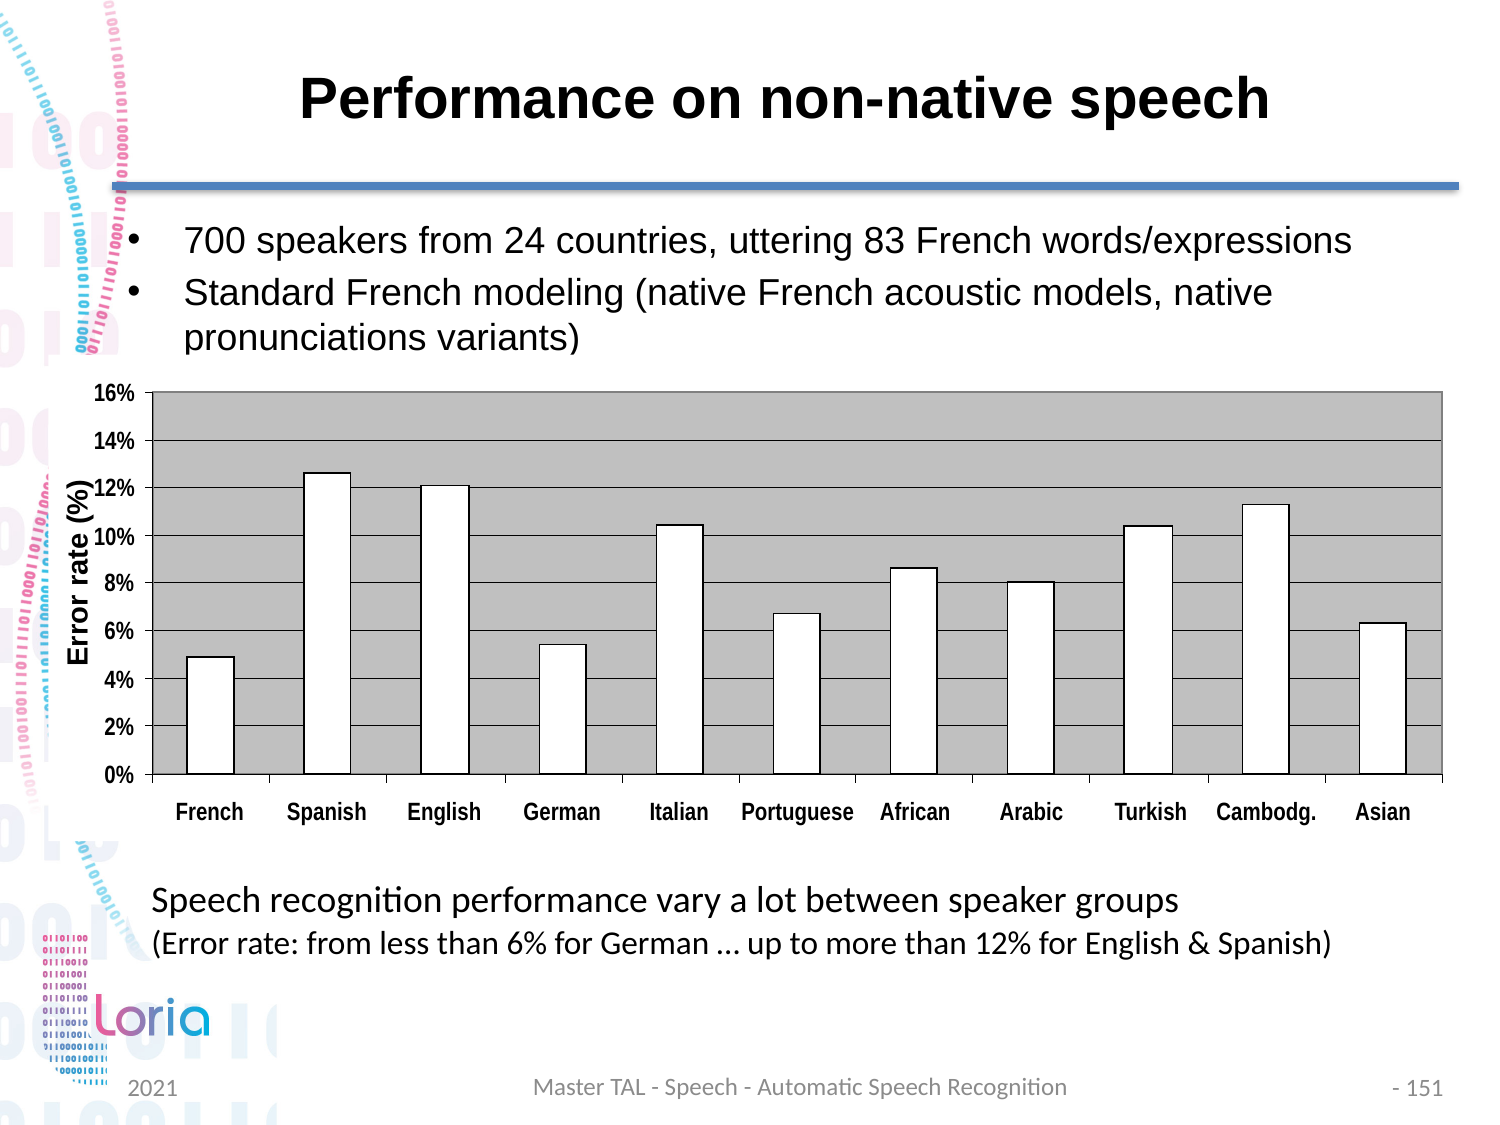

# Performance on non-native speech
700 speakers from 24 countries, uttering 83 French words/expressions
Standard French modeling (native French acoustic models, native pronunciations variants)

16%

14%

12%

10%

Error rate (%)
8%

6%

4%

2%

0%

French
Spanish
English
German
Italian
Portuguese
African
Arabic
Turkish
Cambodg.
Asian
Speech recognition performance vary a lot between speaker groups
(Error rate: from less than 6% for German … up to more than 12% for English & Spanish)
Master TAL - Speech - Automatic Speech Recognition
2021
- 151